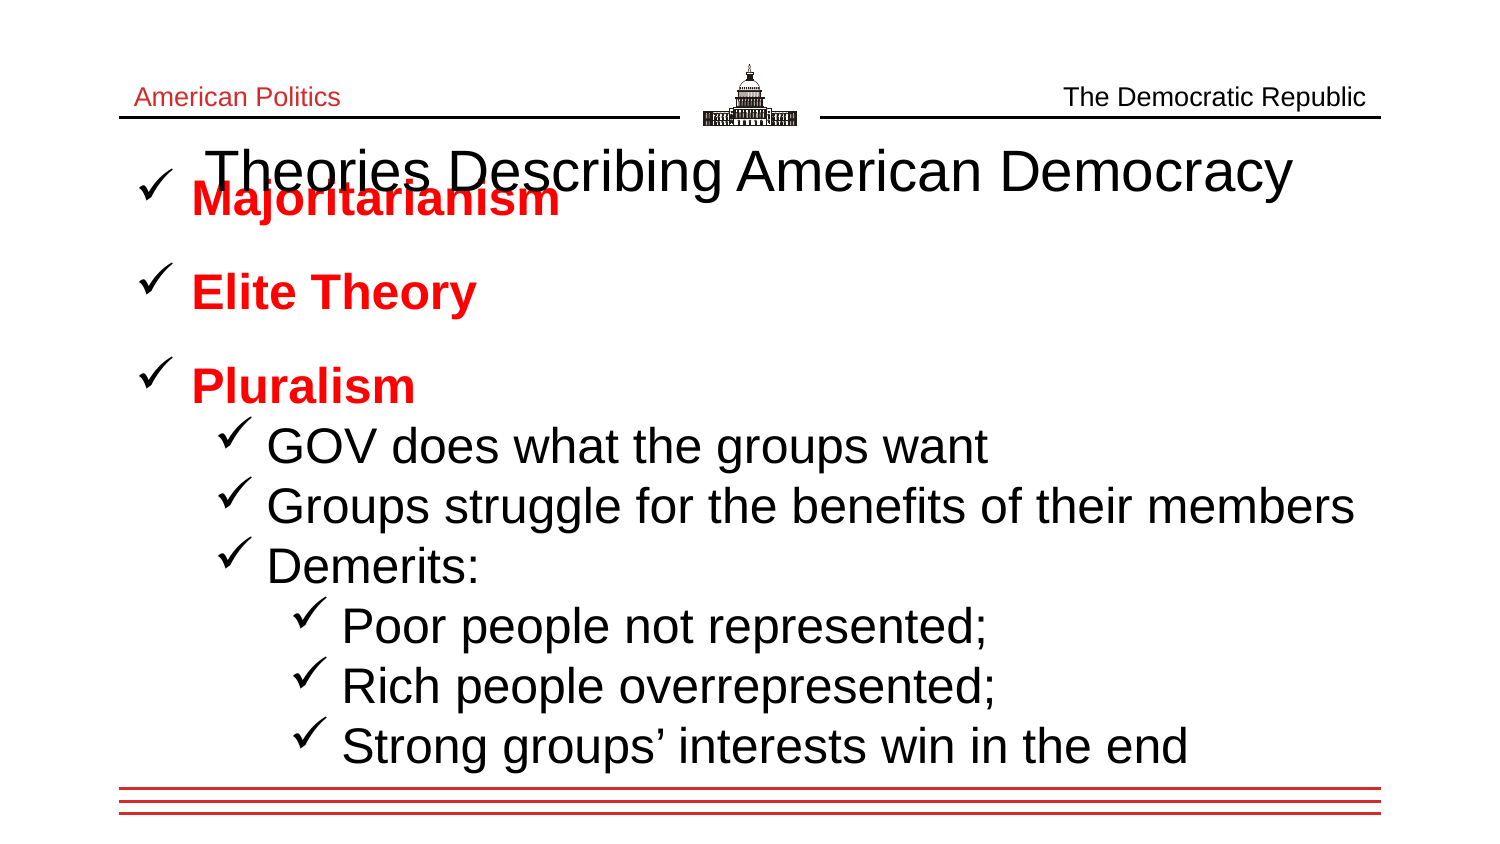

American Politics
The Democratic Republic
# Theories Describing American Democracy
Majoritarianism
Elite Theory
Pluralism
GOV does what the groups want
Groups struggle for the benefits of their members
Demerits:
Poor people not represented;
Rich people overrepresented;
Strong groups’ interests win in the end